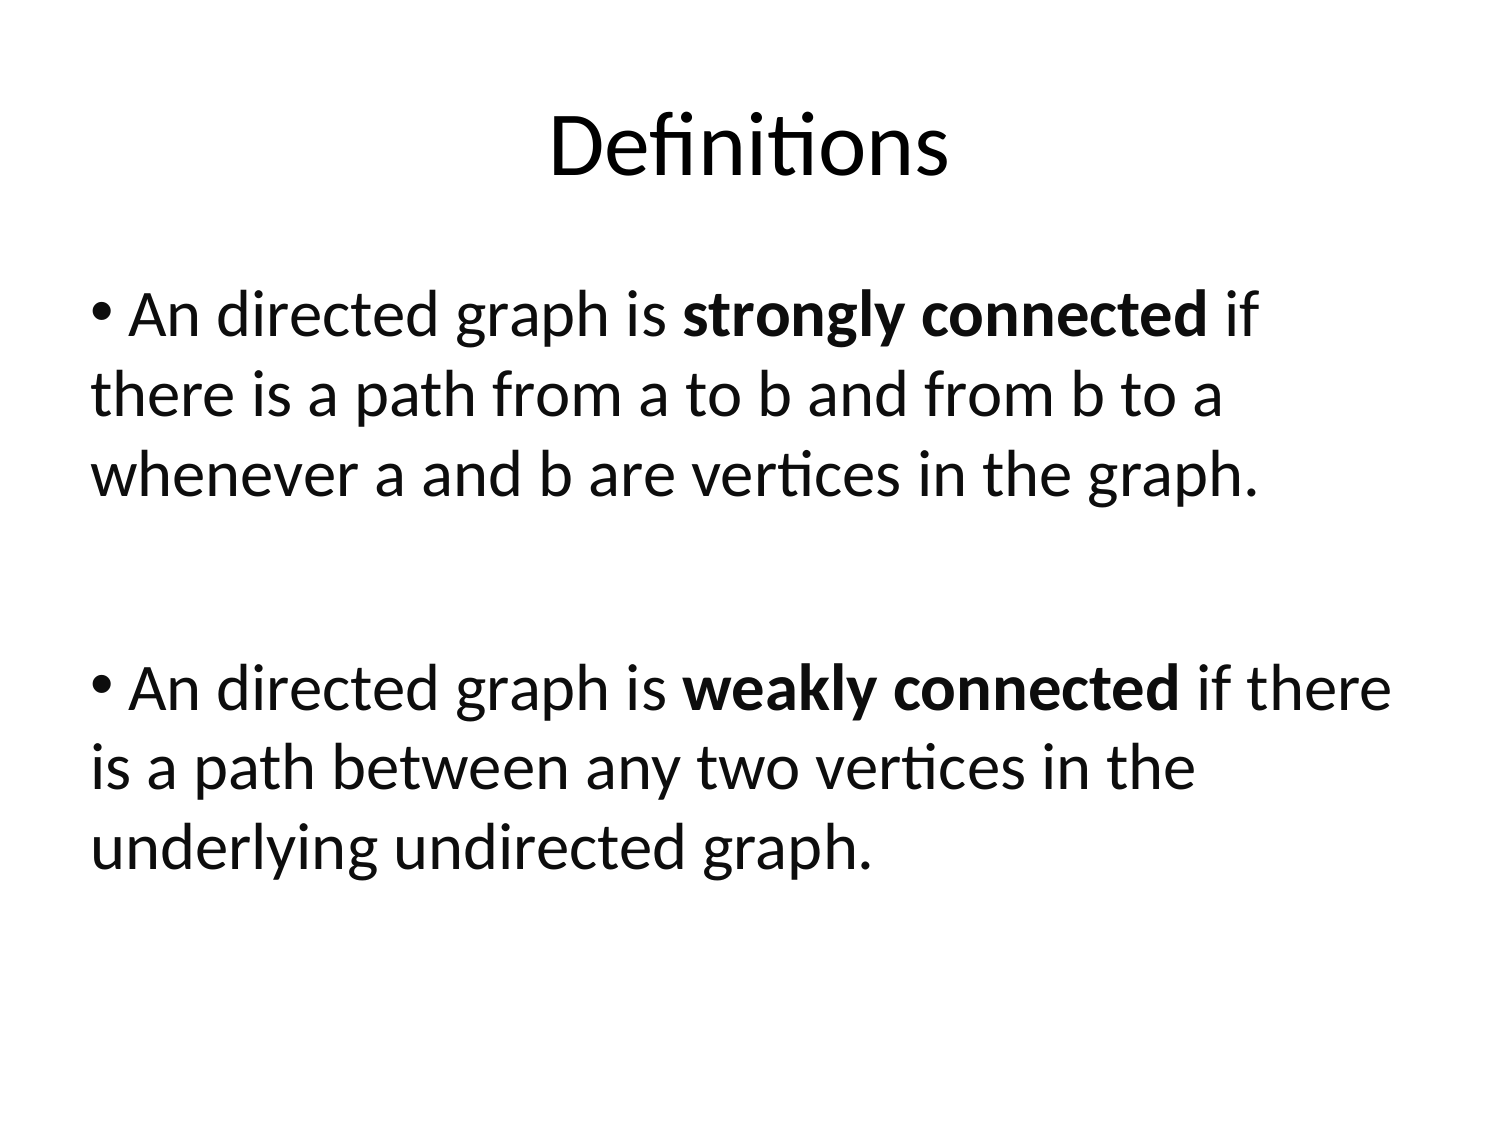

# Definitions
 An directed graph is strongly connected if there is a path from a to b and from b to a whenever a and b are vertices in the graph.

 An directed graph is weakly connected if there is a path between any two vertices in the underlying undirected graph.